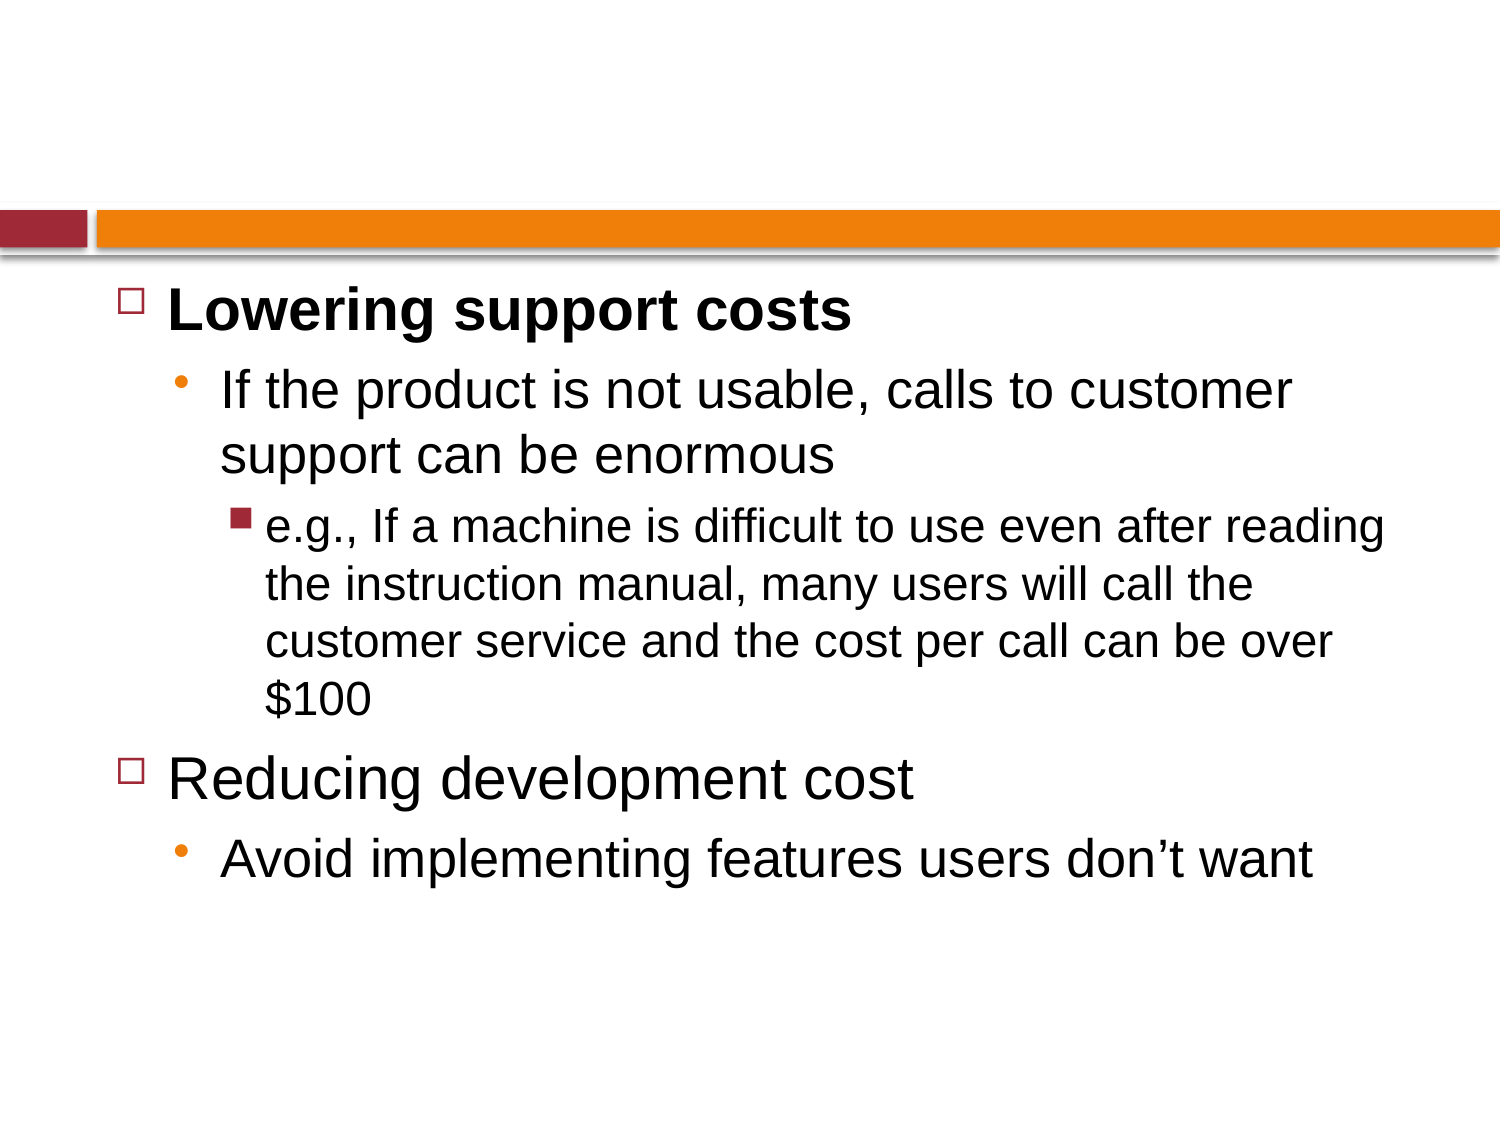

#
Lowering support costs
If the product is not usable, calls to customer support can be enormous
e.g., If a machine is difficult to use even after reading the instruction manual, many users will call the customer service and the cost per call can be over $100
Reducing development cost
Avoid implementing features users don’t want